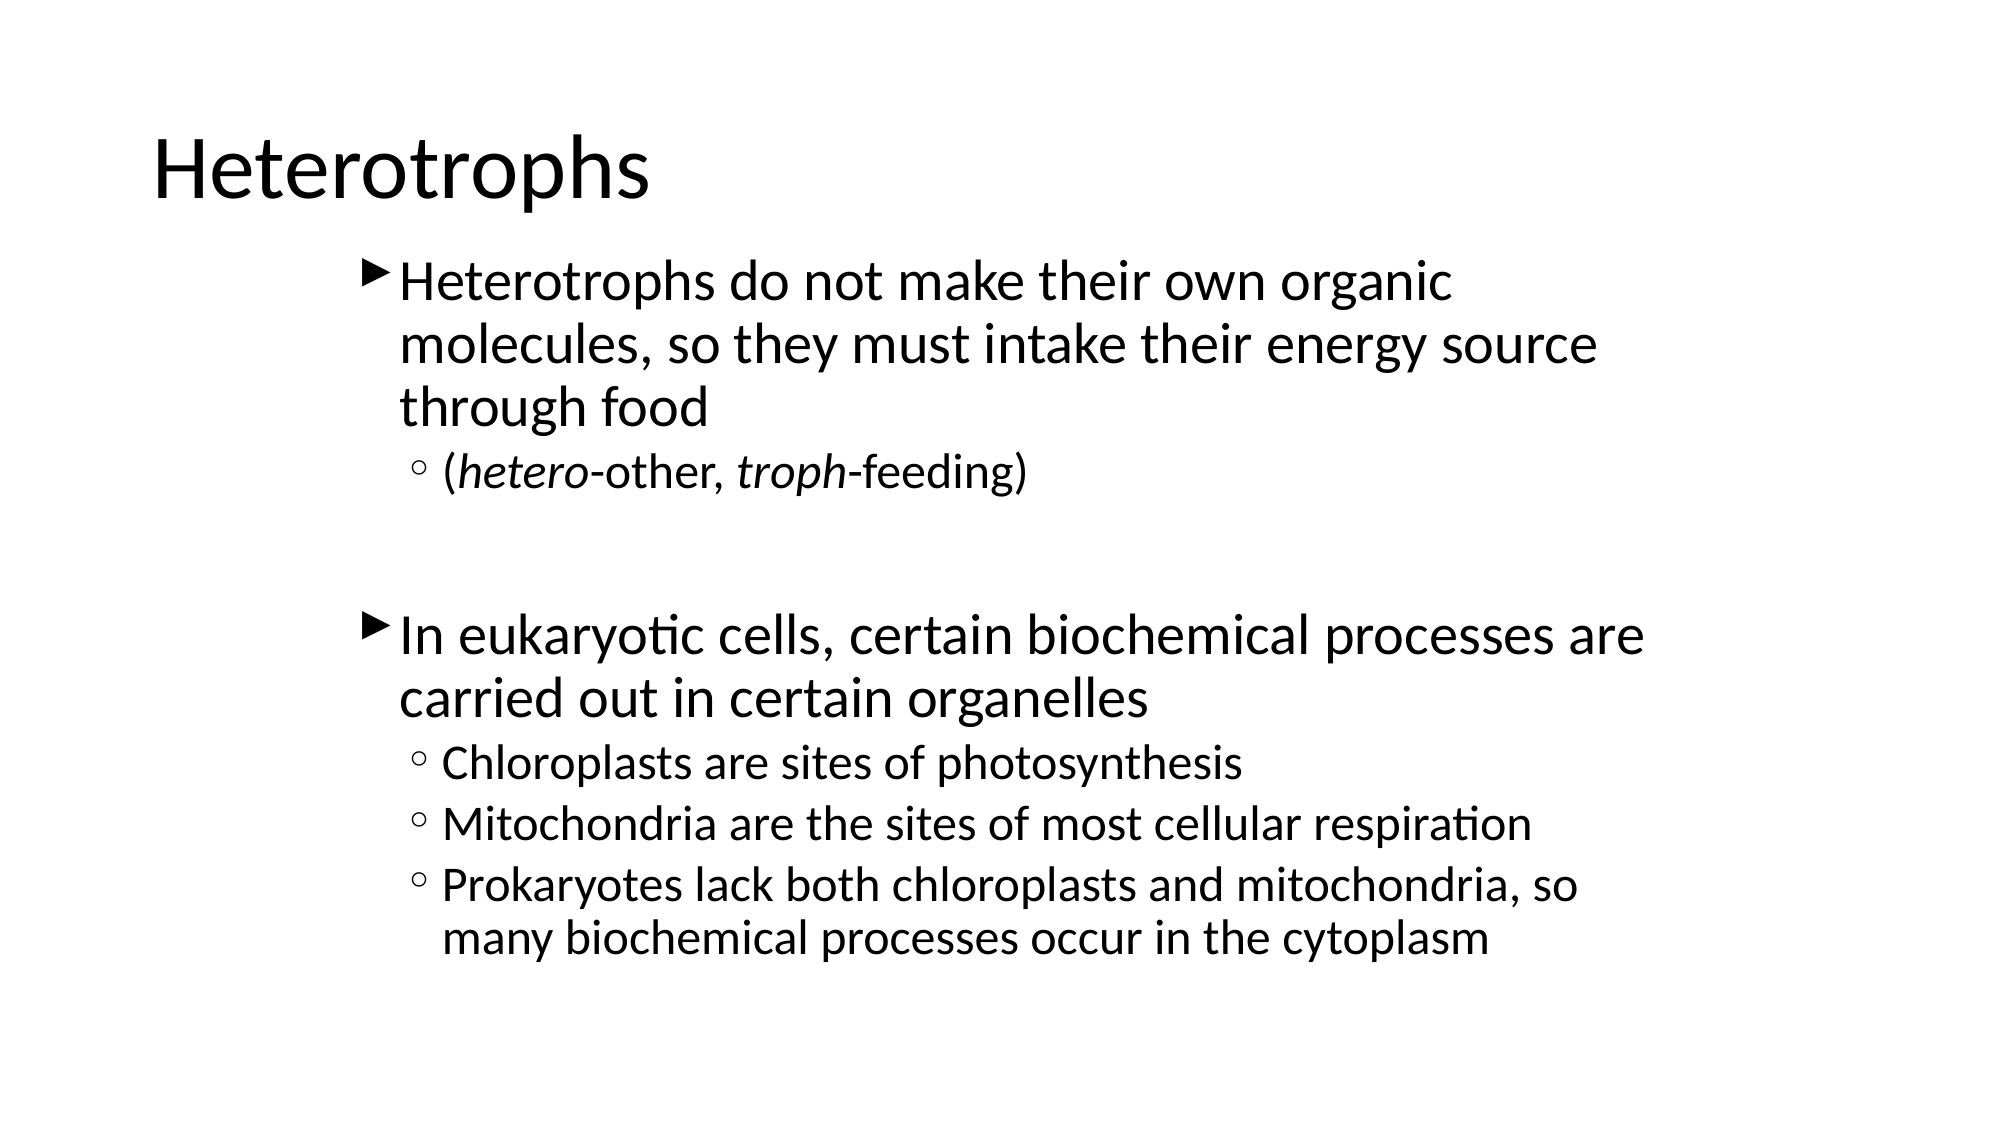

# Heterotrophs
Heterotrophs do not make their own organic molecules, so they must intake their energy source through food
(hetero-other, troph-feeding)

In eukaryotic cells, certain biochemical processes are carried out in certain organelles
Chloroplasts are sites of photosynthesis
Mitochondria are the sites of most cellular respiration
Prokaryotes lack both chloroplasts and mitochondria, so many biochemical processes occur in the cytoplasm